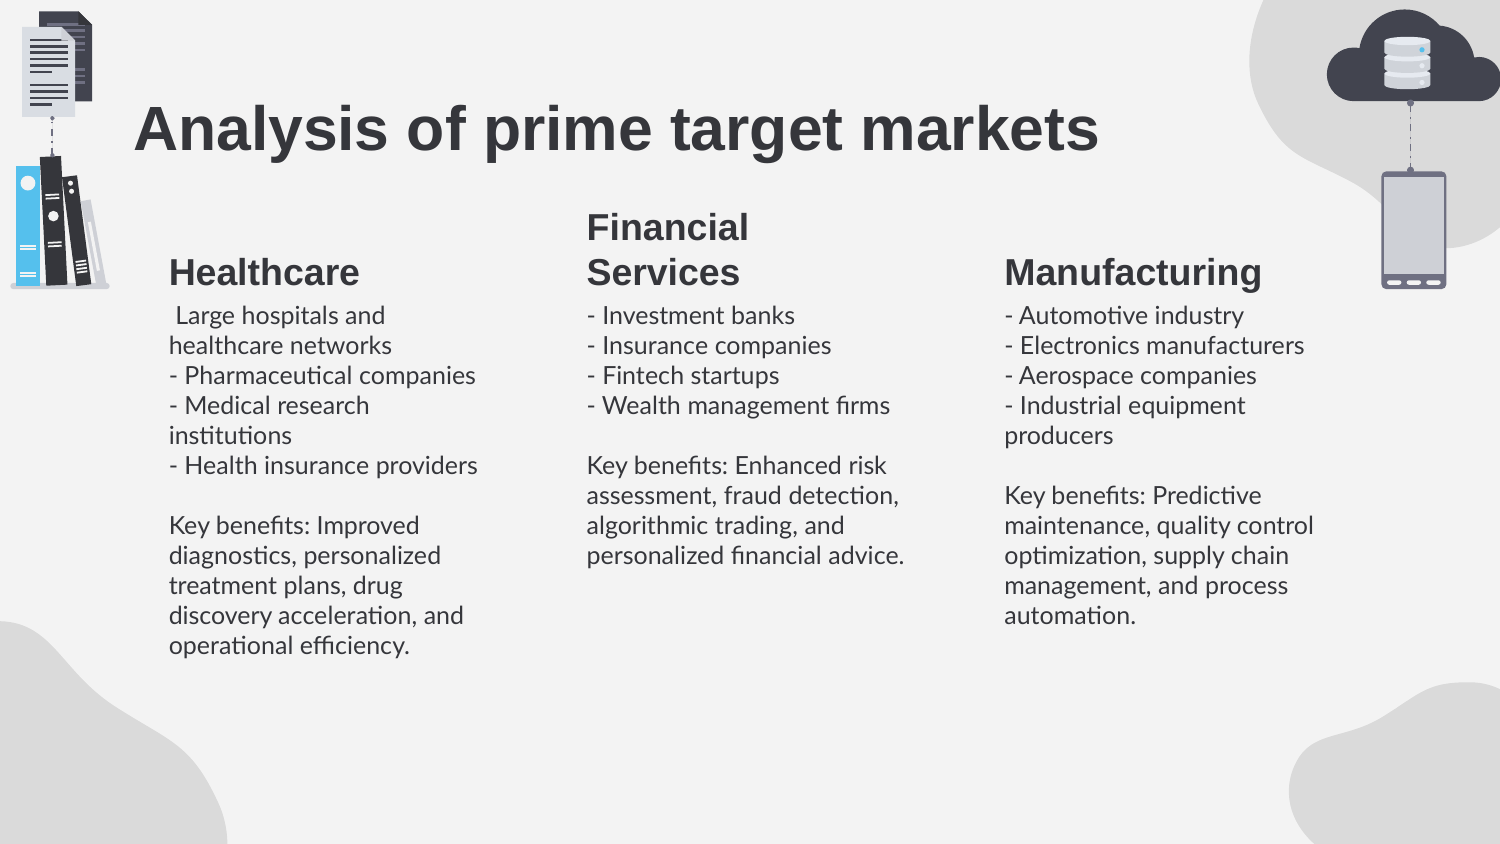

# Analysis of prime target markets
Healthcare
Financial Services
Manufacturing
 Large hospitals and healthcare networks
- Pharmaceutical companies
- Medical research institutions
- Health insurance providers

Key benefits: Improved diagnostics, personalized treatment plans, drug discovery acceleration, and operational efficiency.
- Investment banks
- Insurance companies
- Fintech startups
- Wealth management firms

Key benefits: Enhanced risk assessment, fraud detection, algorithmic trading, and personalized financial advice.

- Automotive industry
- Electronics manufacturers
- Aerospace companies
- Industrial equipment producers

Key benefits: Predictive maintenance, quality control optimization, supply chain management, and process automation.